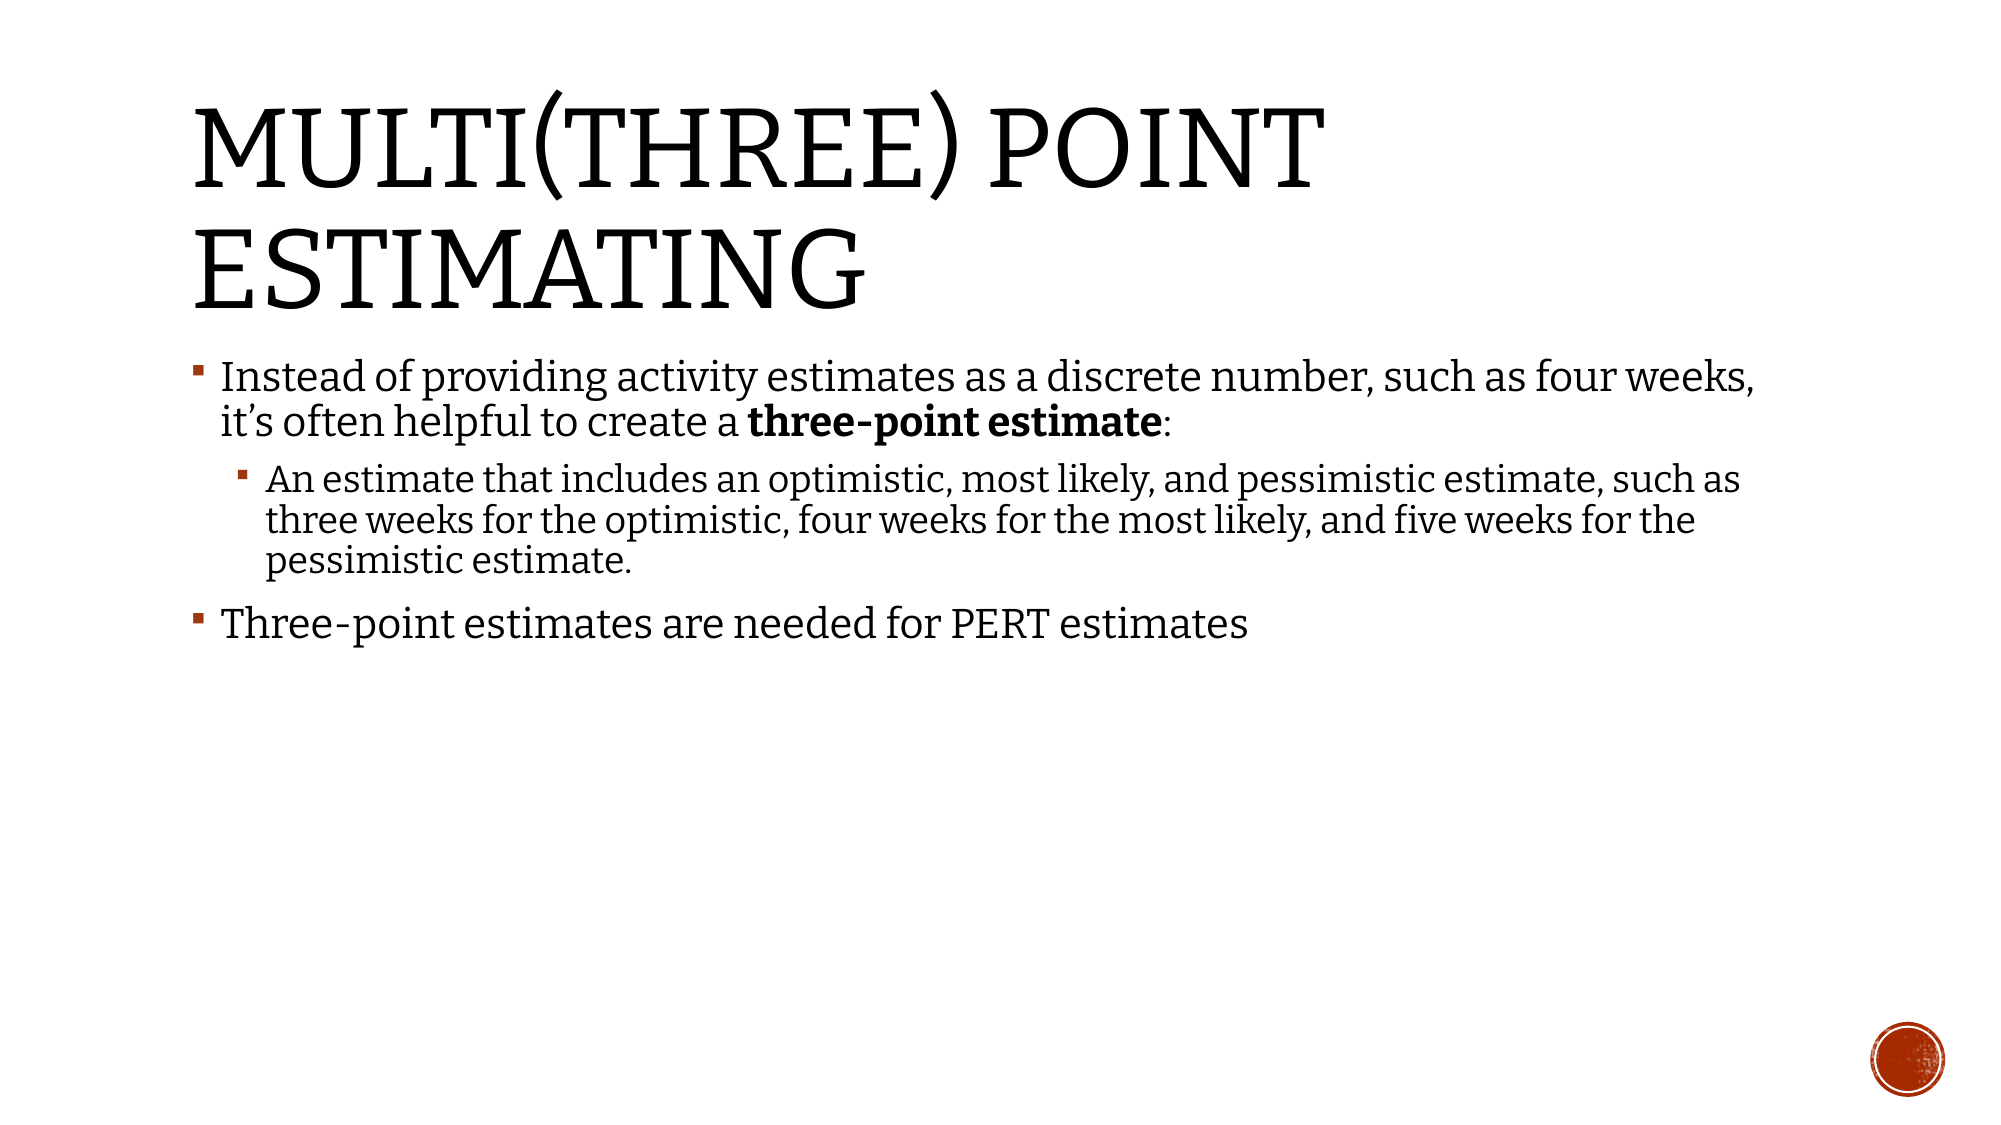

# Multi(Three) Point Estimating
Instead of providing activity estimates as a discrete number, such as four weeks, it’s often helpful to create a three-point estimate:
An estimate that includes an optimistic, most likely, and pessimistic estimate, such as three weeks for the optimistic, four weeks for the most likely, and five weeks for the pessimistic estimate.
Three-point estimates are needed for PERT estimates